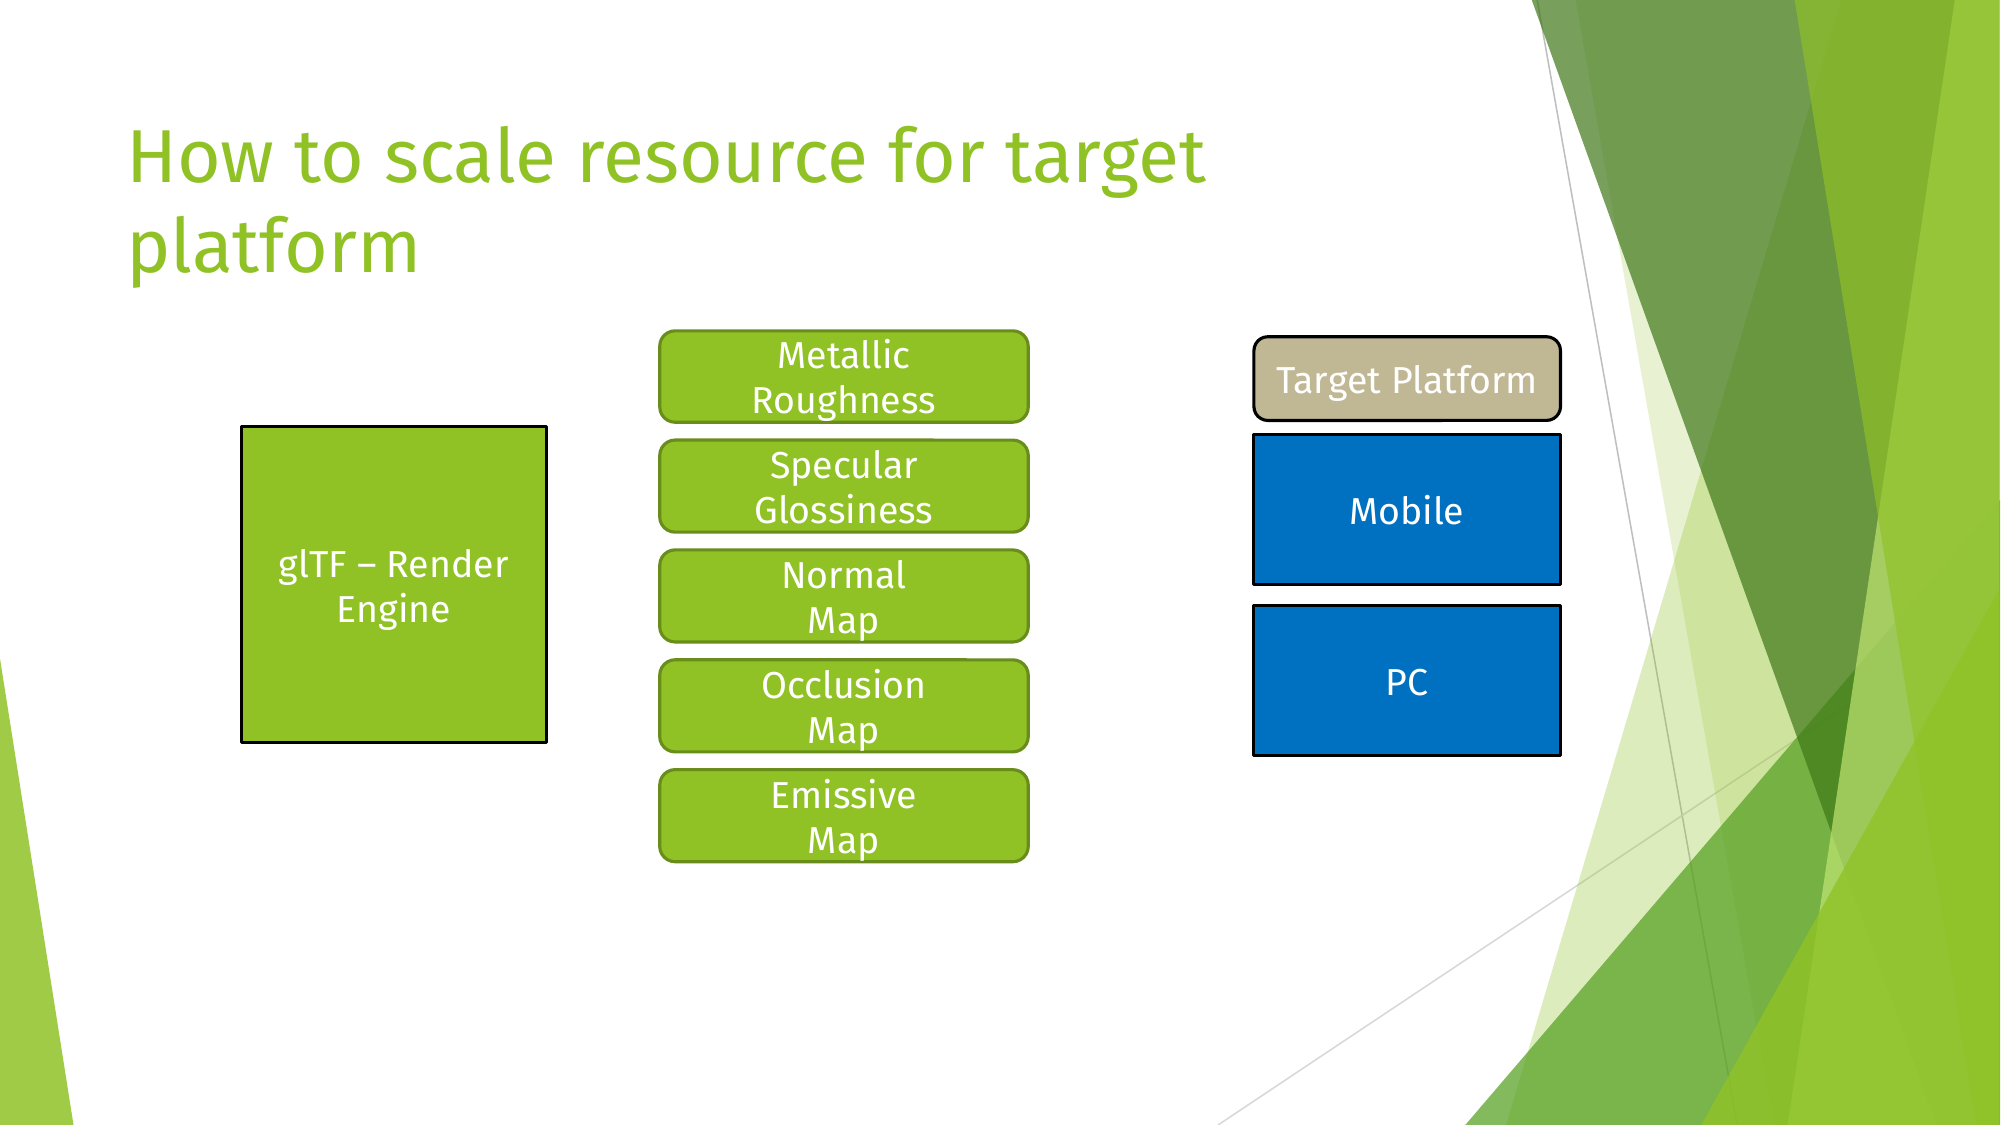

# How to scale resource for target platform
Metallic
Roughness
Target Platform
glTF – Render Engine
Mobile
Specular
Glossiness
Normal
Map
PC
Occlusion
Map
Emissive
Map